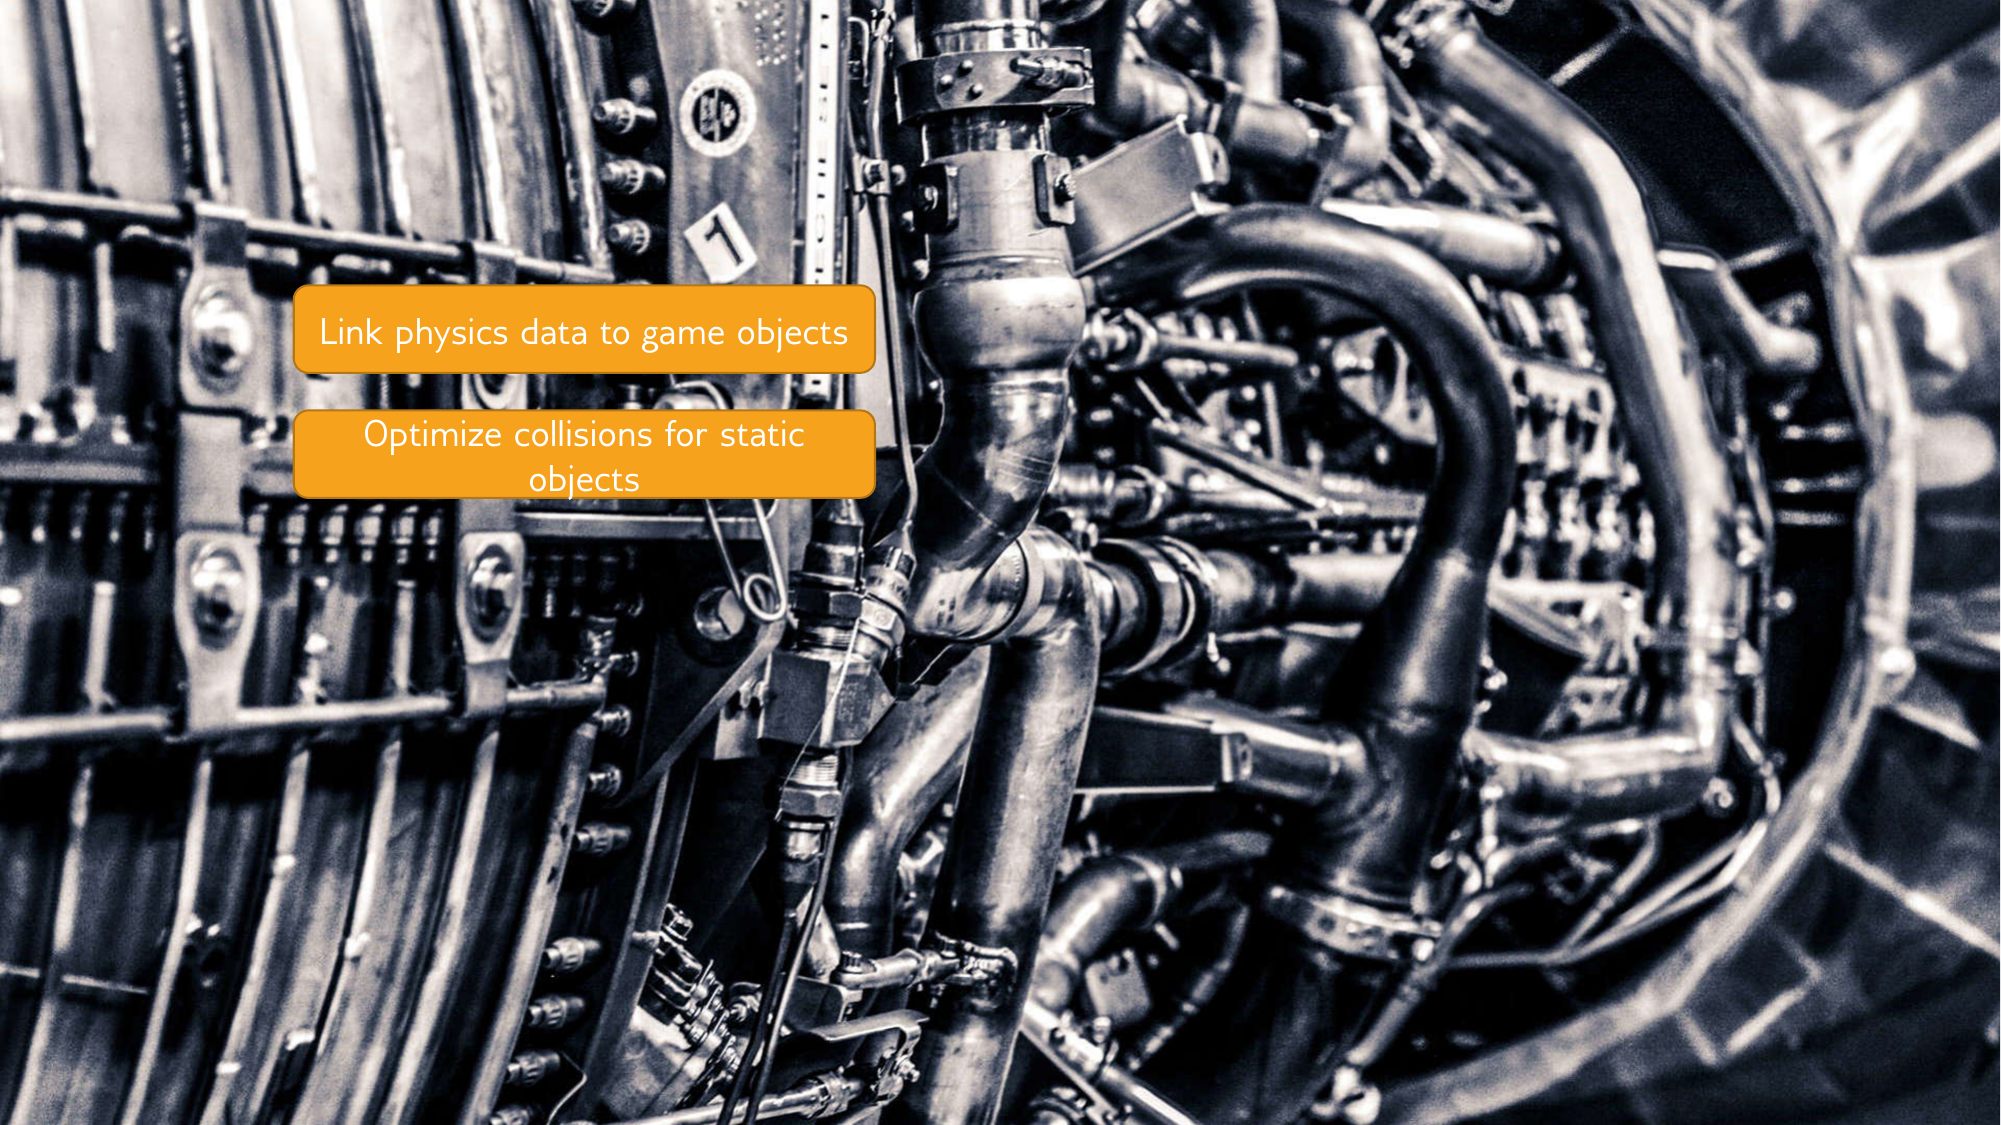

Link physics data to game objects
Optimize collisions for static objects